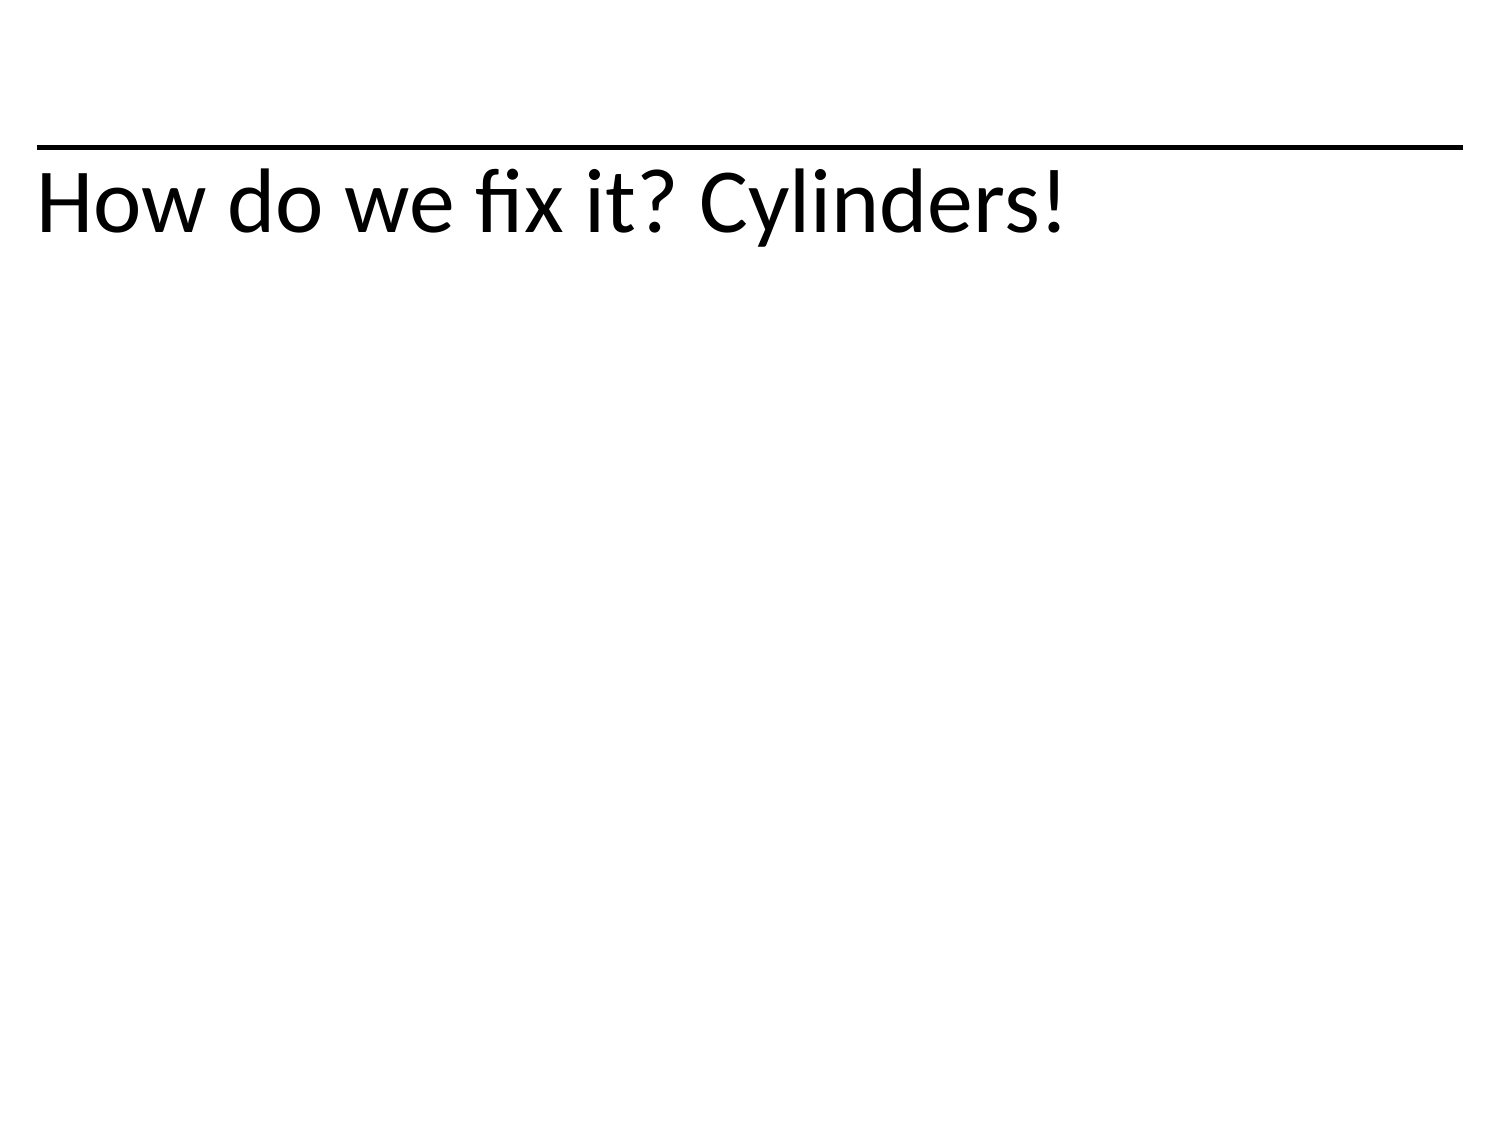

# How do we fix it? Cylinders!